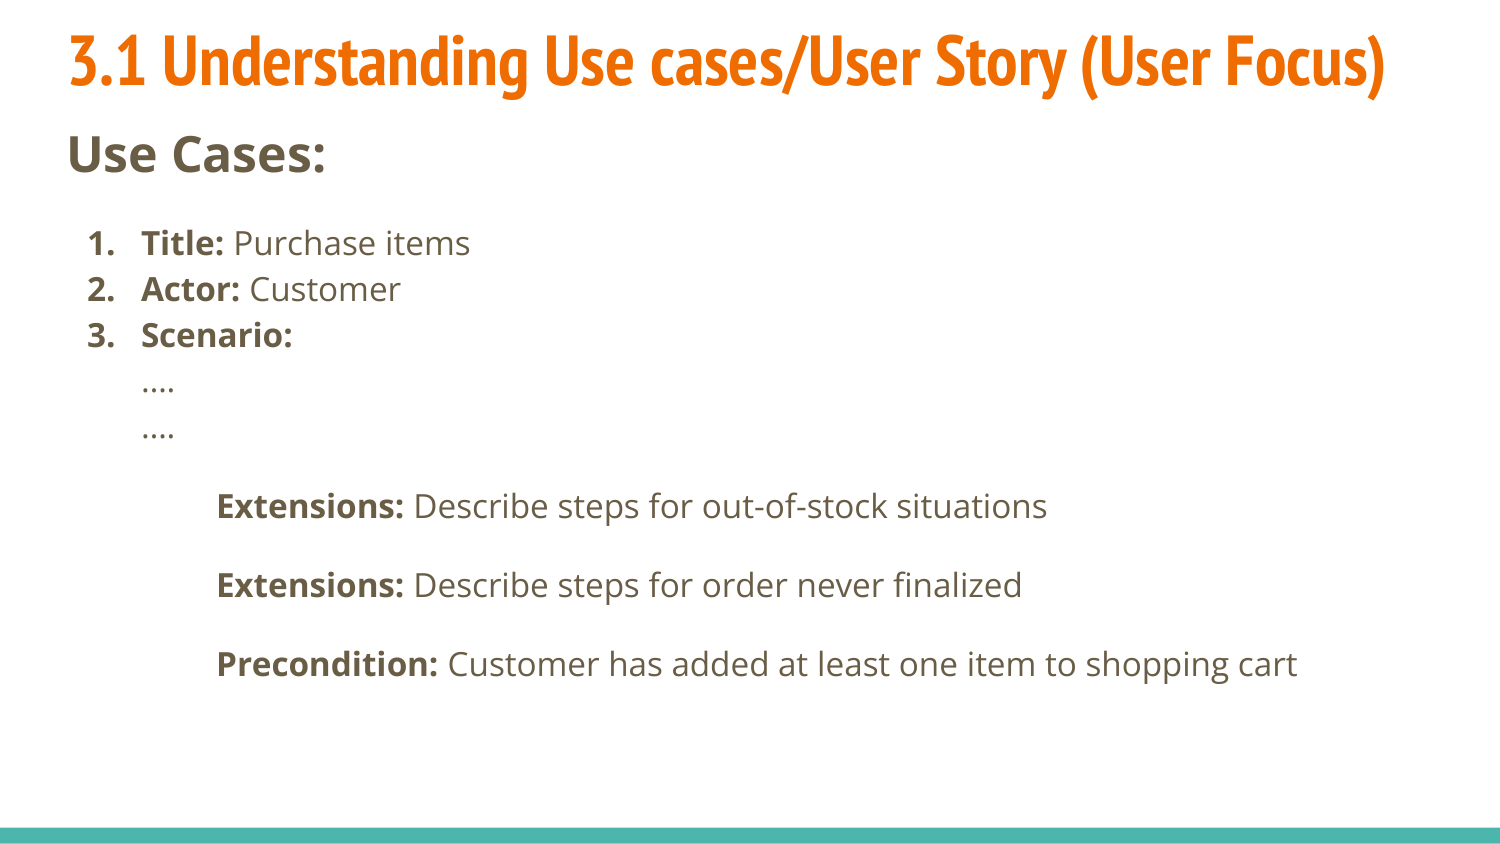

# 3.1 Understanding Use cases/User Story (User Focus)
Use Cases:
Title: Purchase items
Actor: Customer
Scenario:
….
….
	Extensions: Describe steps for out-of-stock situations
	Extensions: Describe steps for order never finalized
	Precondition: Customer has added at least one item to shopping cart